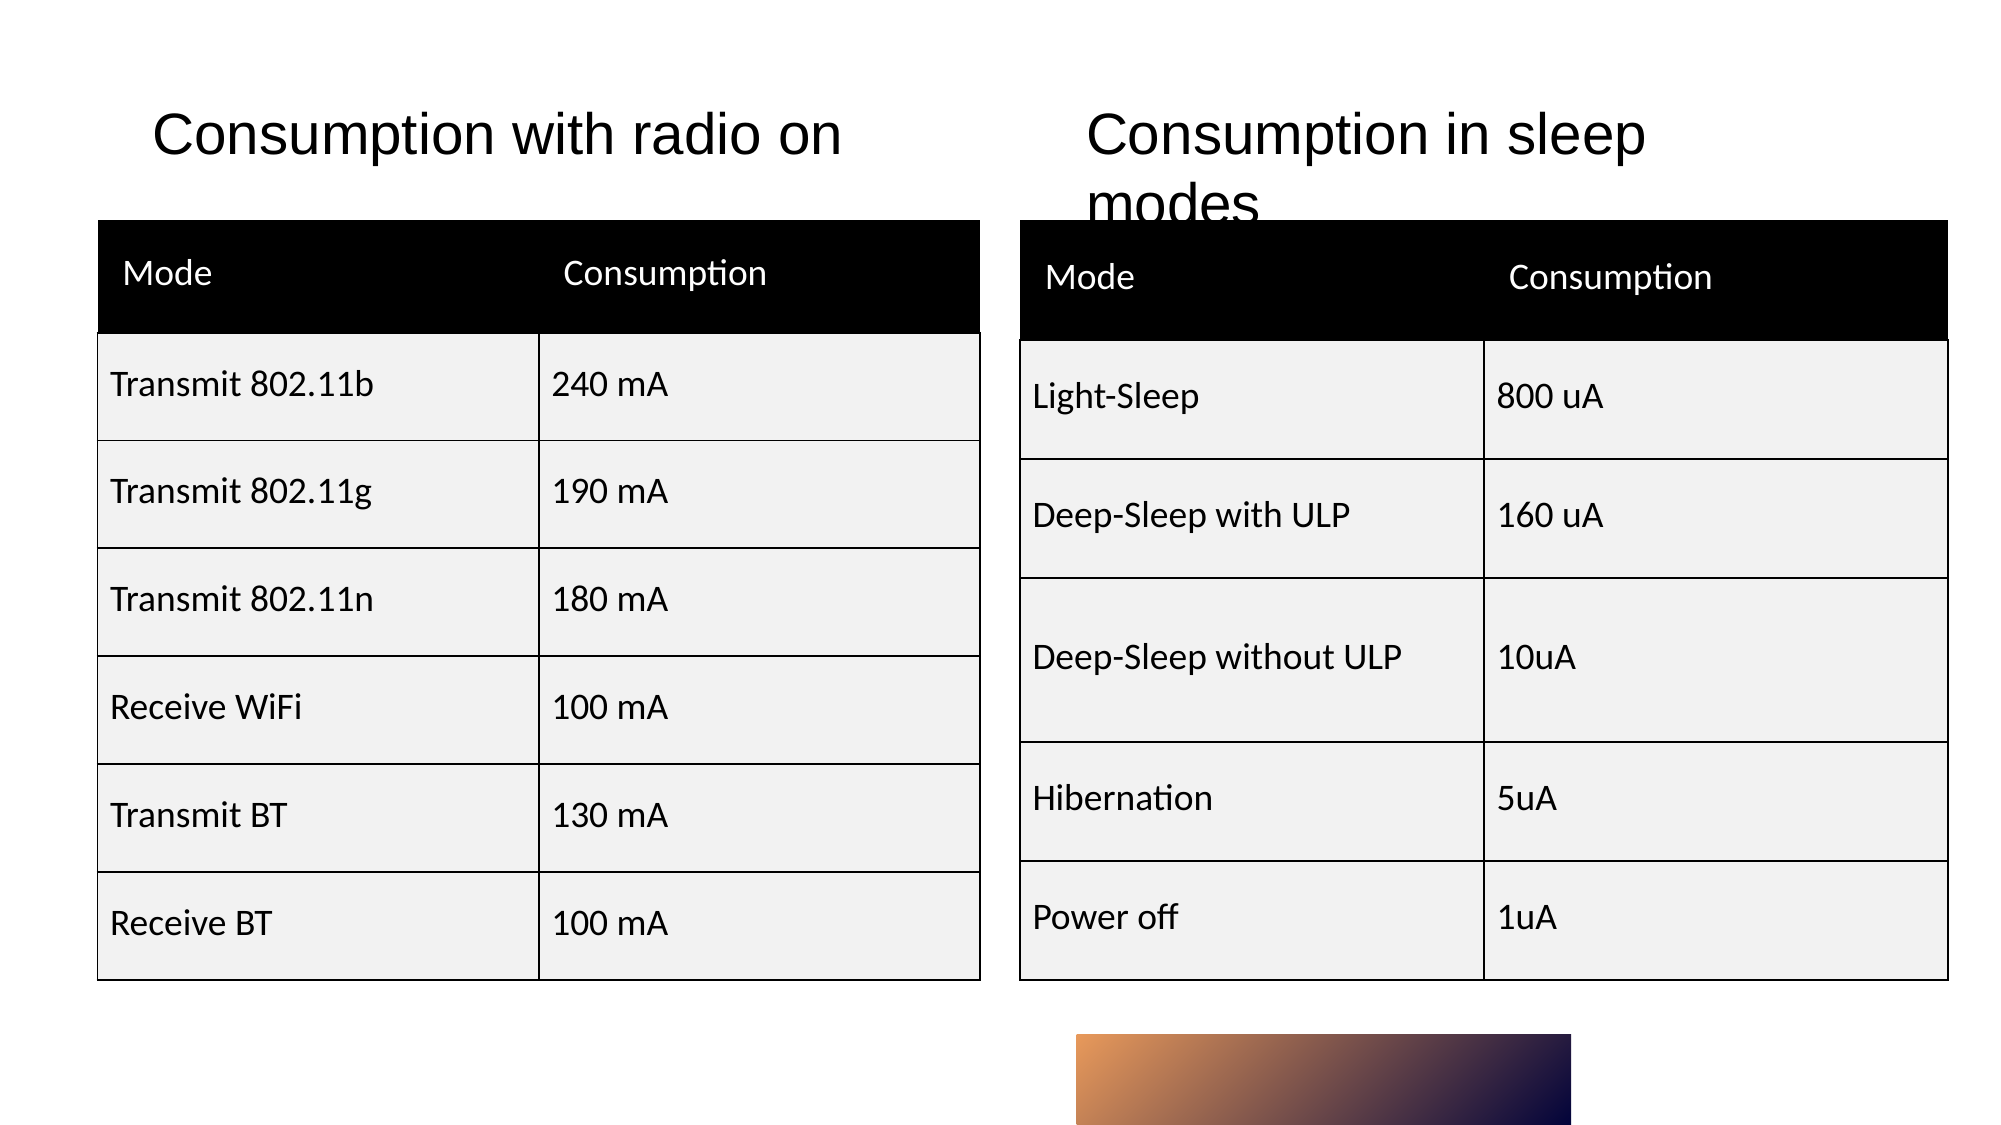

Consumption with radio on

Consumption in sleep modes

| Mode | Consumption |
| --- | --- |
| Transmit 802.11b | 240 mA |
| Transmit 802.11g | 190 mA |
| Transmit 802.11n | 180 mA |
| Receive WiFi | 100 mA |
| Transmit BT | 130 mA |
| Receive BT | 100 mA |
| Mode | Consumption |
| --- | --- |
| Light-Sleep | 800 uA |
| Deep-Sleep with ULP | 160 uA |
| Deep-Sleep without ULP | 10uA |
| Hibernation | 5uA |
| Power off | 1uA |